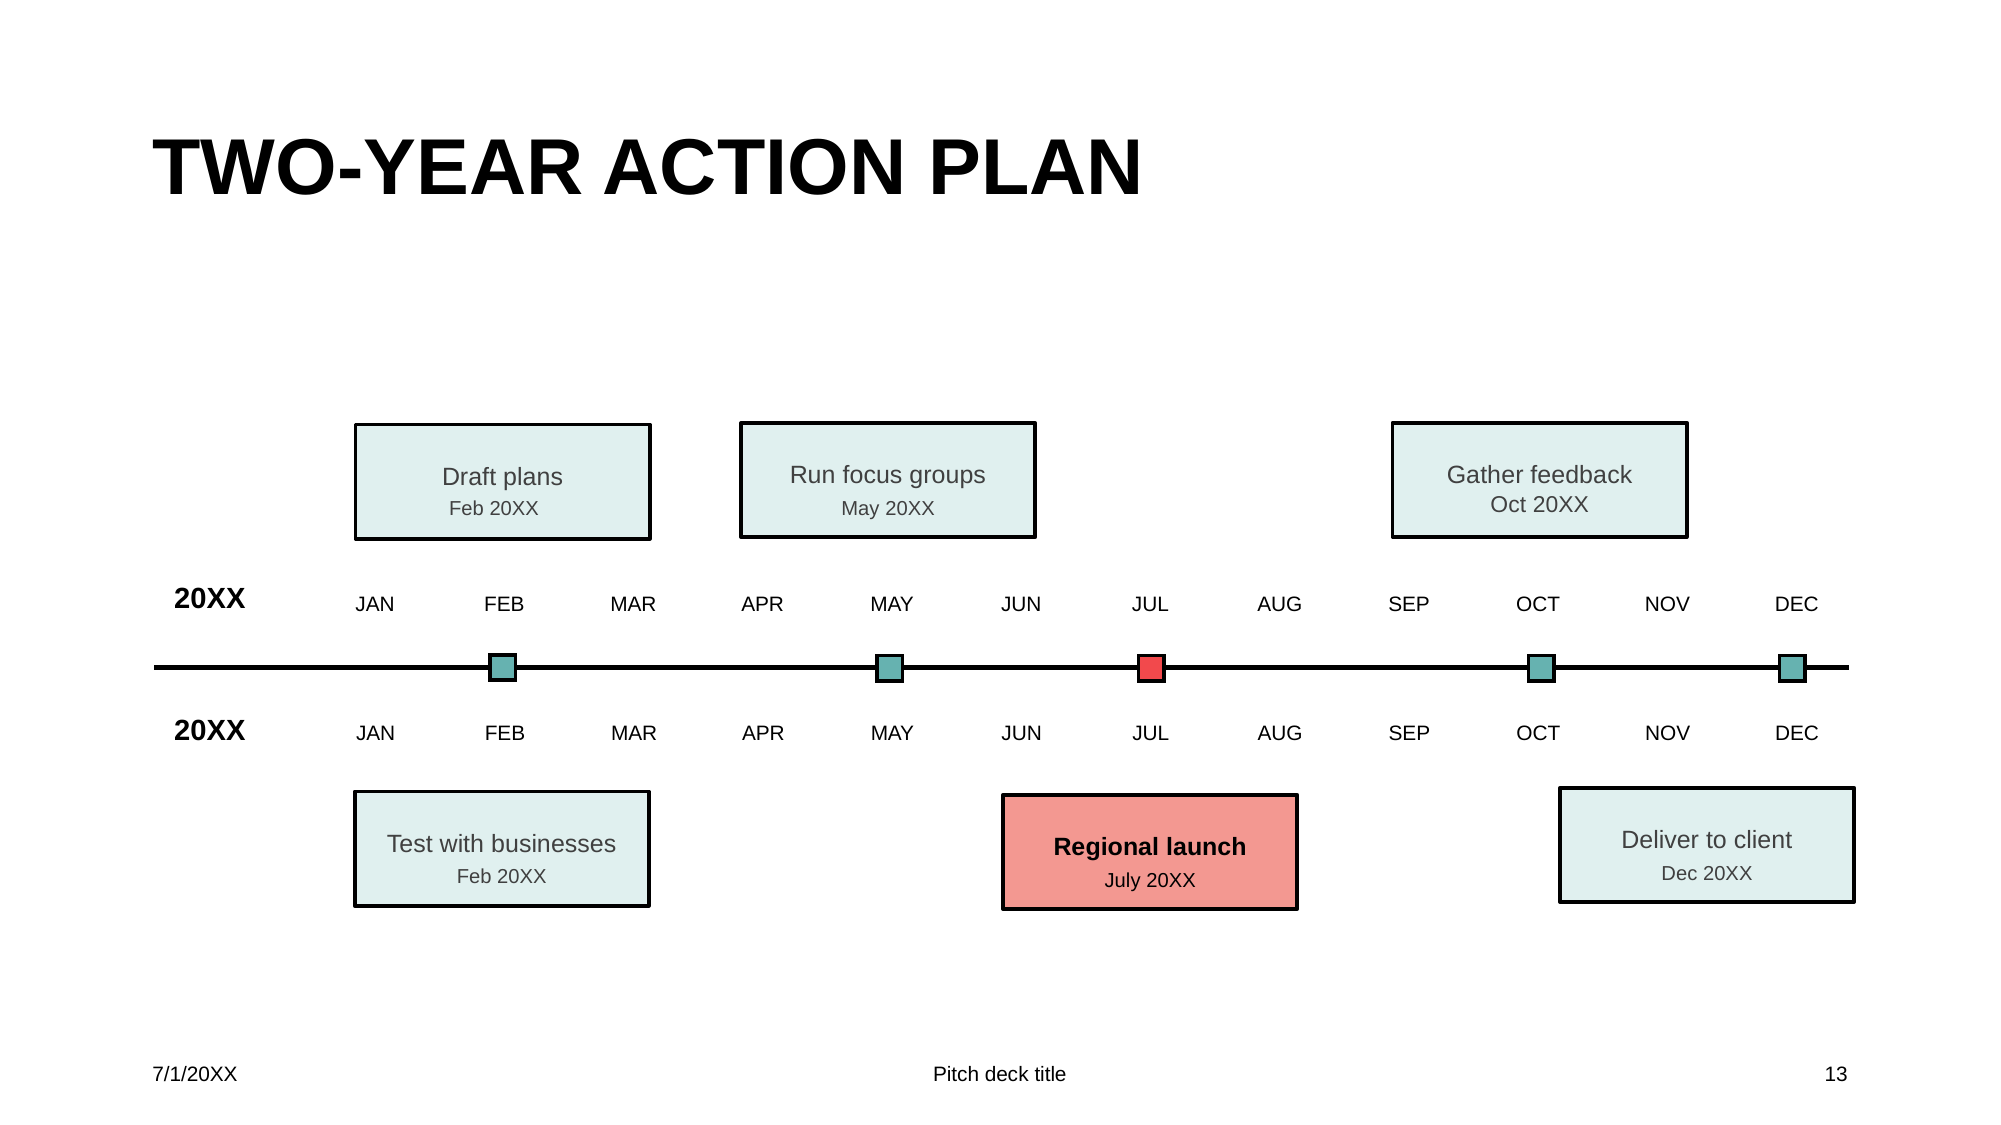

# TWO-YEAR ACTION PLAN
Gather feedback
Run focus groups
Draft plans
Oct 20XX
Feb 20XX
May 20XX
20XX
JAN
FEB
MAR
APR
MAY
JUN
JUL
AUG
SEP
OCT
NOV
DEC

20XX
JAN
FEB
MAR
APR
MAY
JUN
JUL
AUG
SEP
OCT
NOV
DEC
Deliver to client
Test with businesses
Regional launch
Dec 20XX
Feb 20XX
July 20XX
7/1/20XX
Pitch deck title
13